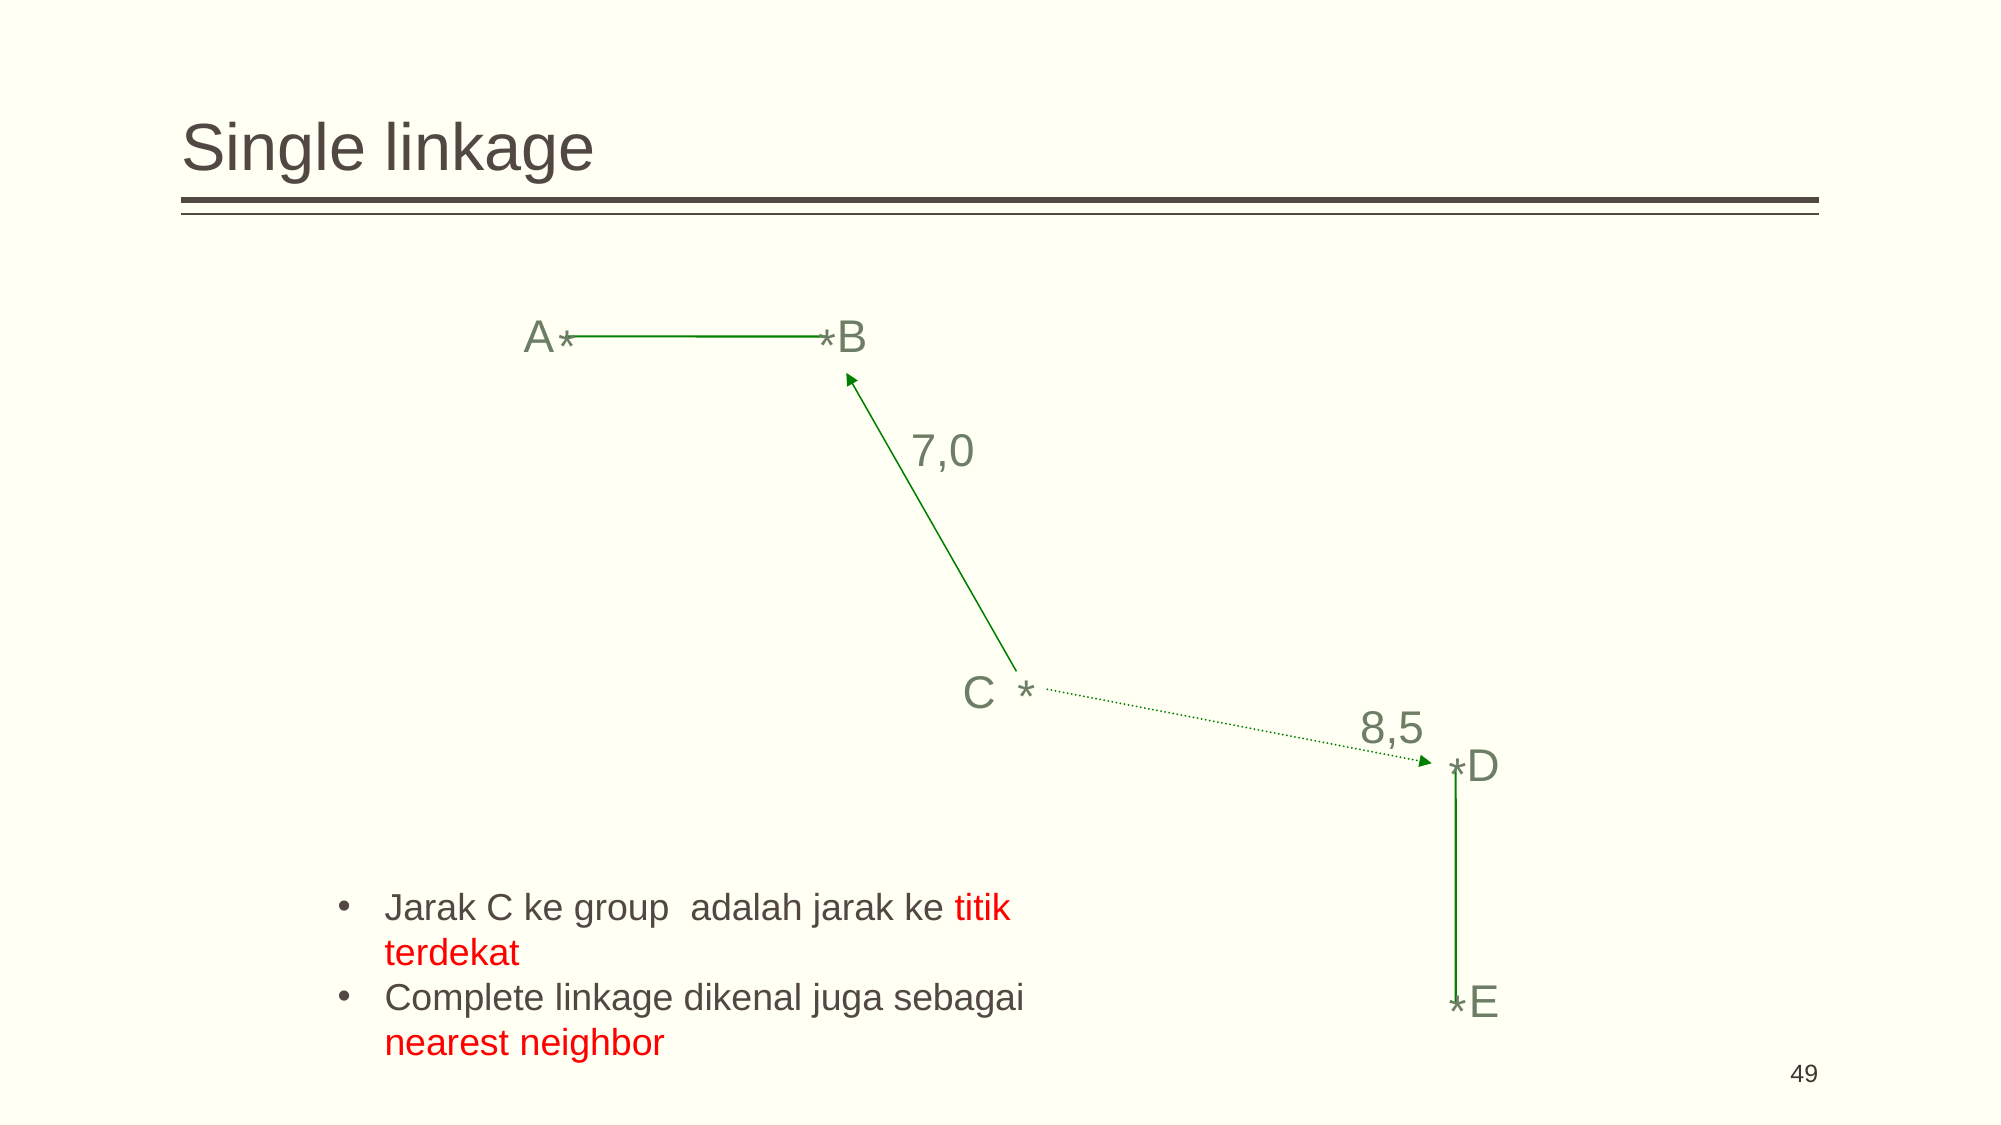

# Single linkage
A
B
*
*

7,0
C
*

8,5
D
*

Jarak C ke group  adalah jarak ke titik terdekat
Complete linkage dikenal juga sebagai nearest neighbor
E
*
49